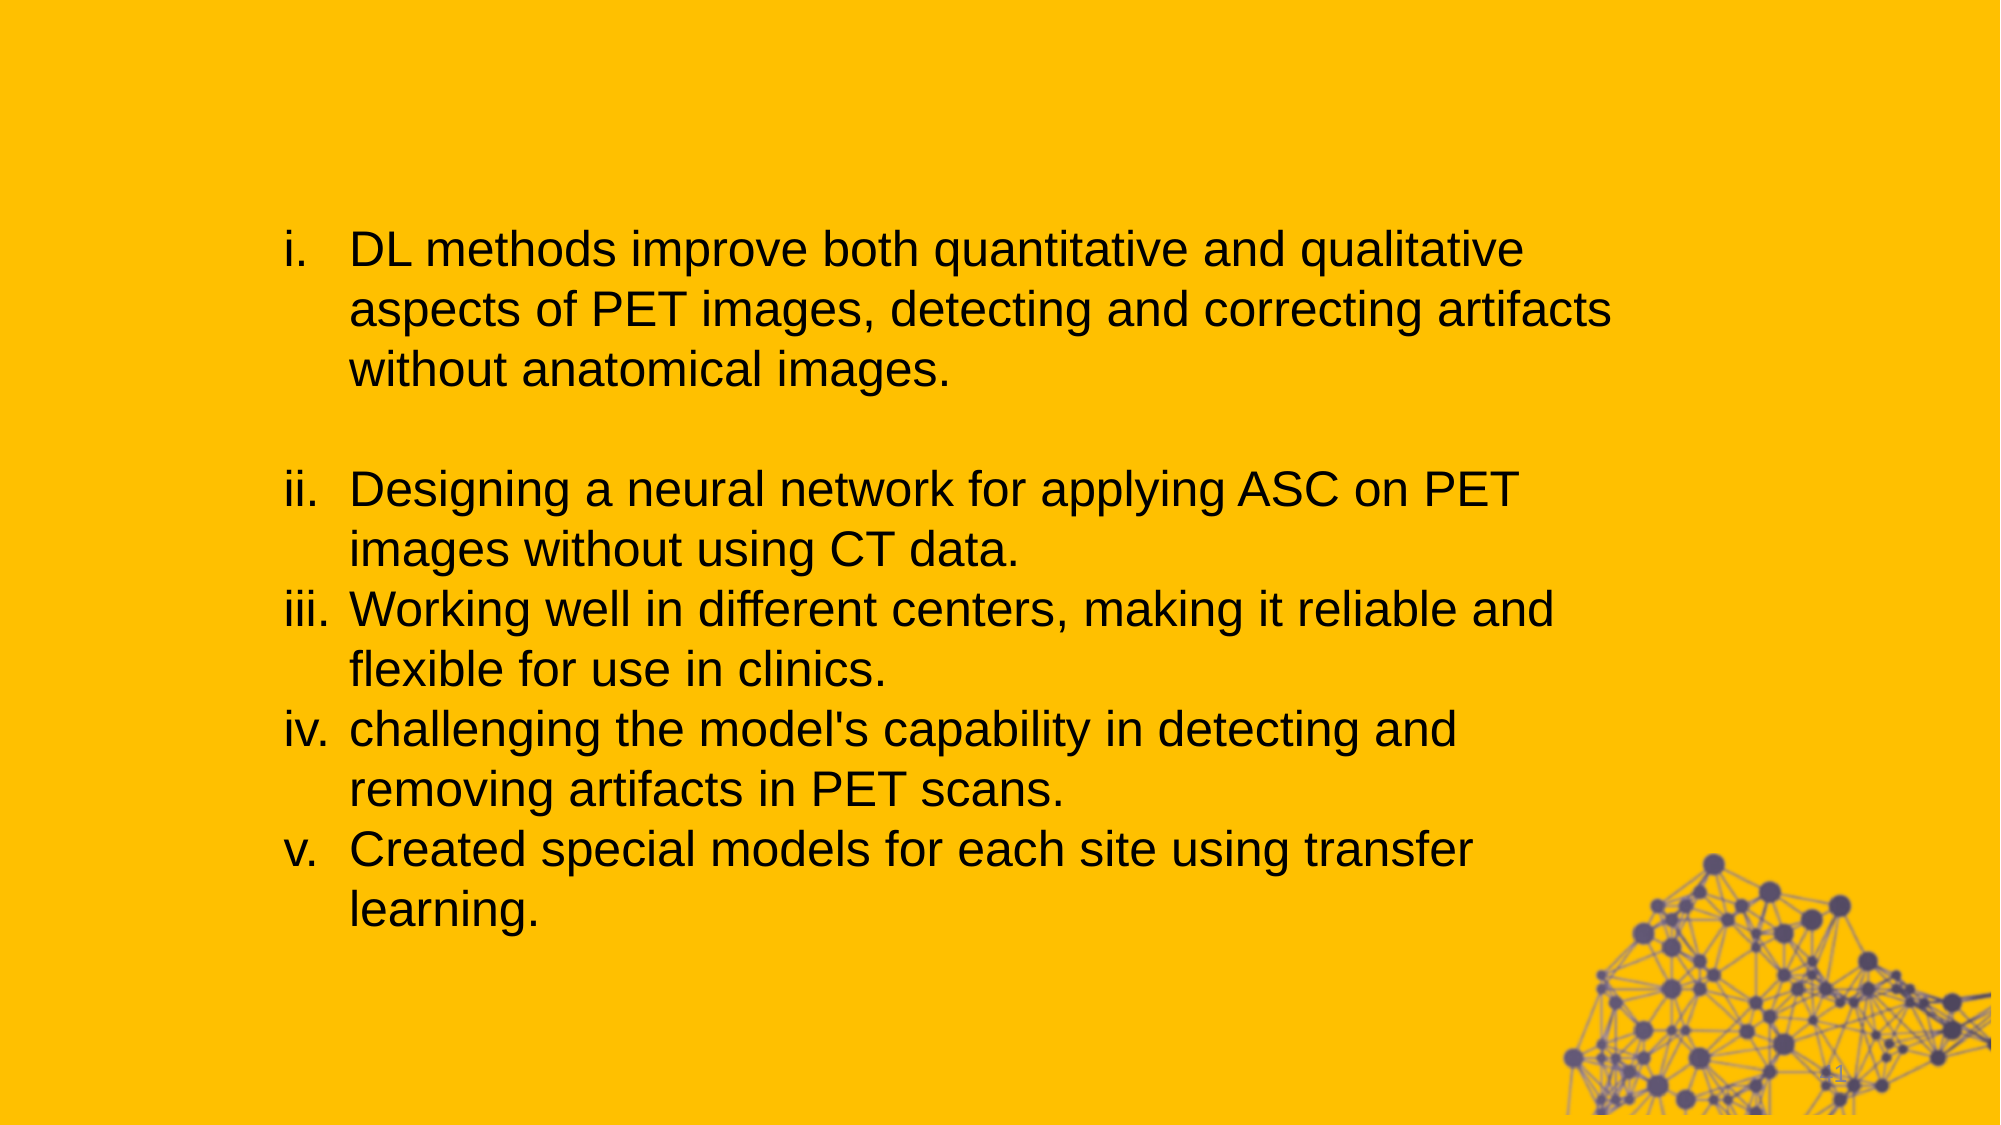

DL methods improve both quantitative and qualitative aspects of PET images, detecting and correcting artifacts without anatomical images.

Designing a neural network for applying ASC on PET images without using CT data.
Working well in different centers, making it reliable and flexible for use in clinics.
challenging the model's capability in detecting and removing artifacts in PET scans.
Created special models for each site using transfer learning.
41